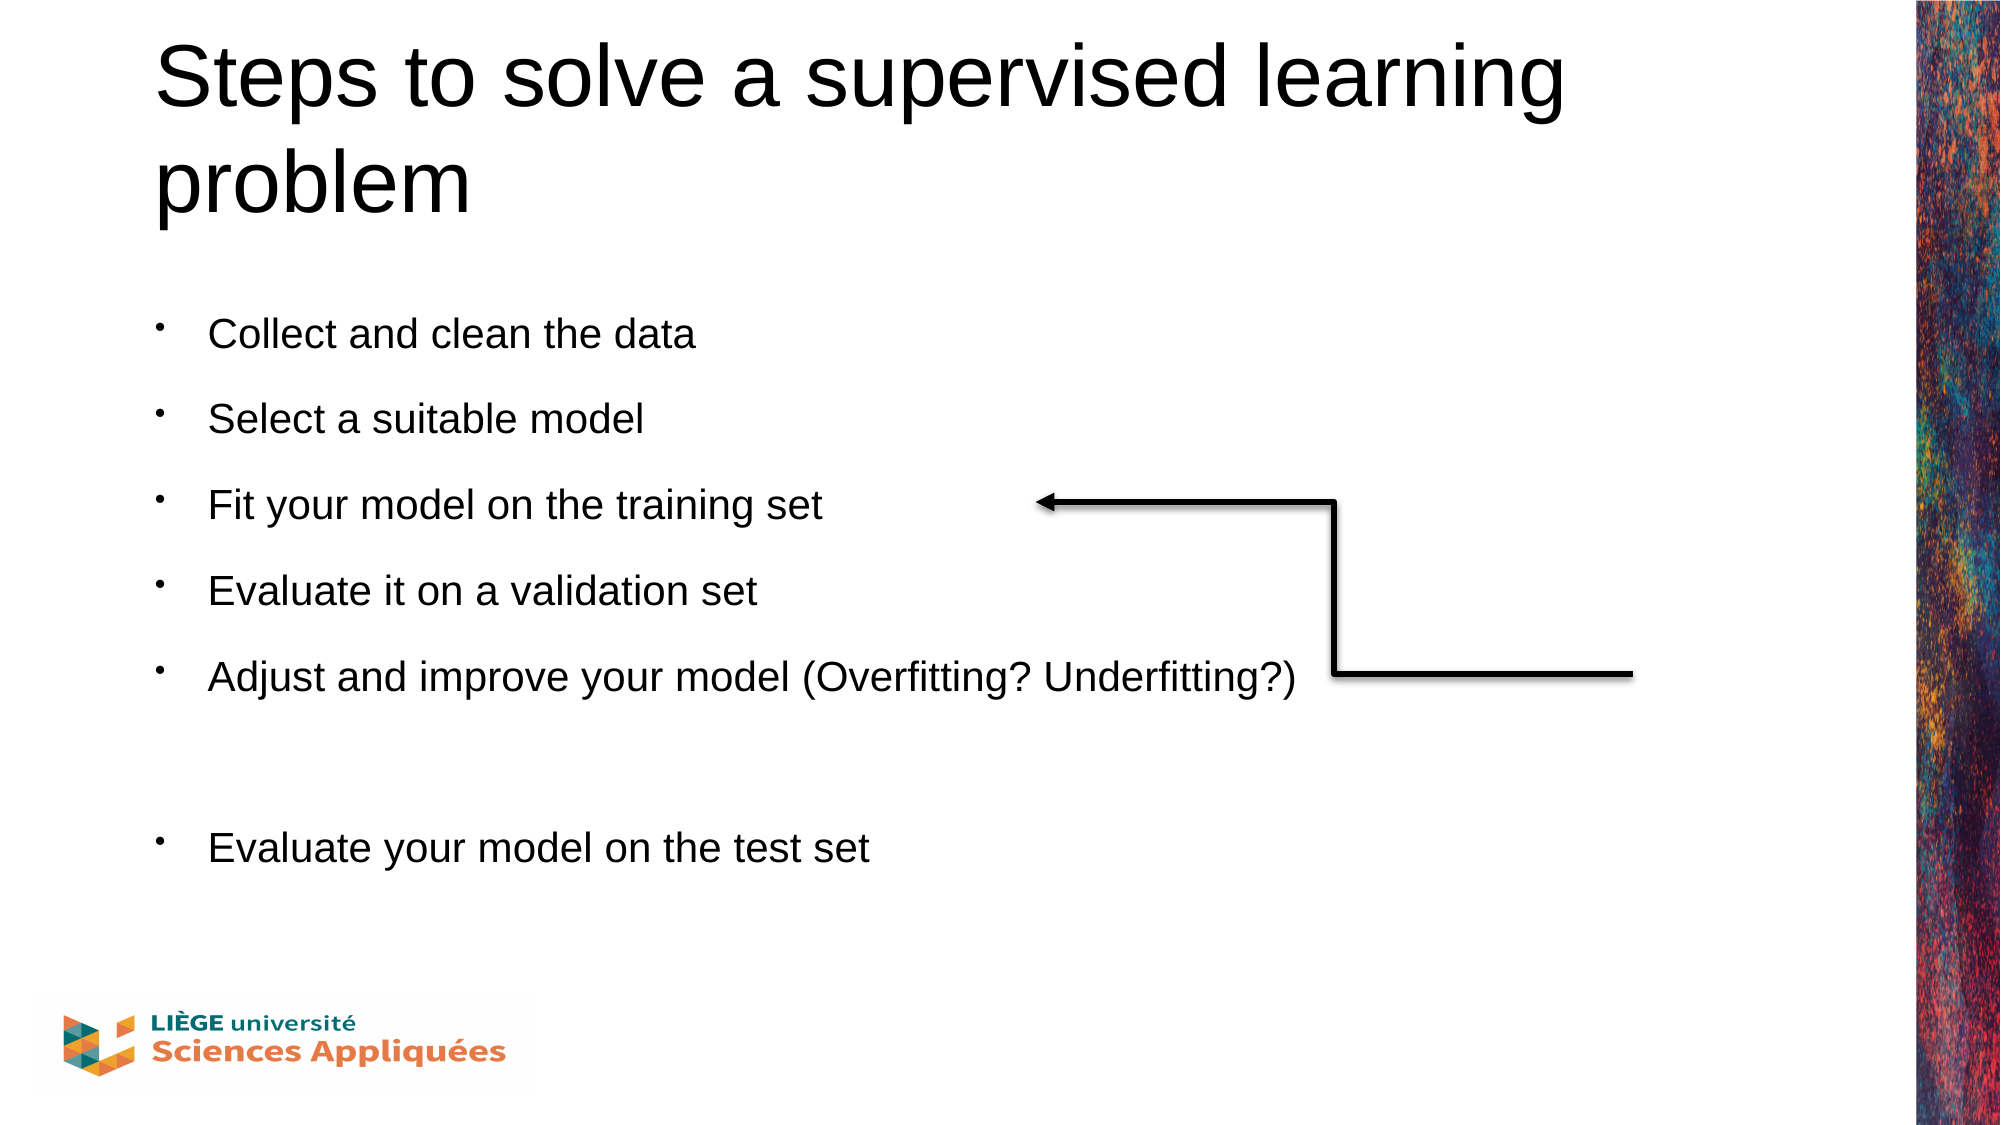

# Steps to solve a supervised learning problem
Collect and clean the data
Select a suitable model
Fit your model on the training set
Evaluate it on a validation set
Adjust and improve your model (Overfitting? Underfitting?)

Evaluate your model on the test set